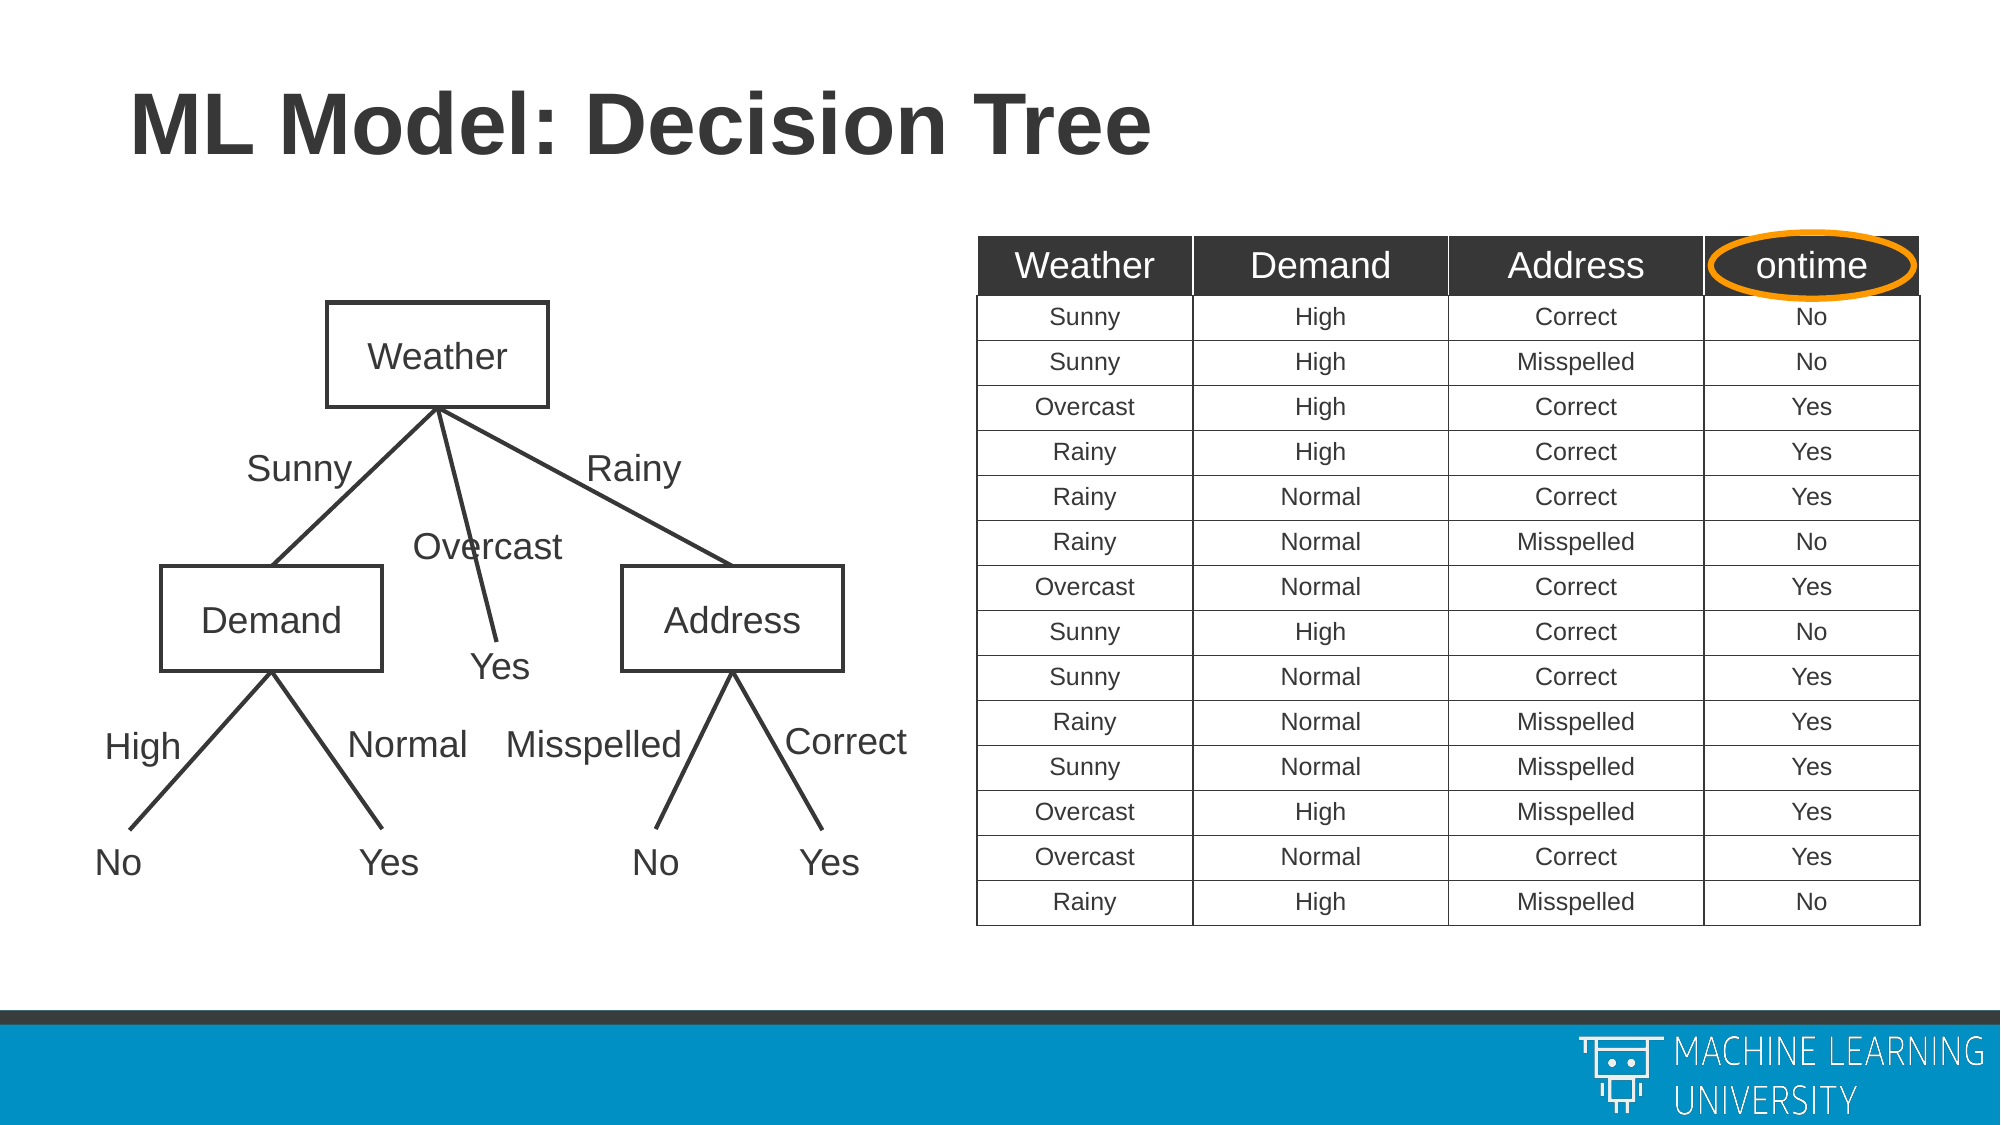

# ML Model: Decision Tree

| Weather | Demand | Address | ontime |
| --- | --- | --- | --- |
| Sunny | High | Correct | No |
| Sunny | High | Misspelled | No |
| Overcast | High | Correct | Yes |
| Rainy | High | Correct | Yes |
| Rainy | Normal | Correct | Yes |
| Rainy | Normal | Misspelled | No |
| Overcast | Normal | Correct | Yes |
| Sunny | High | Correct | No |
| Sunny | Normal | Correct | Yes |
| Rainy | Normal | Misspelled | Yes |
| Sunny | Normal | Misspelled | Yes |
| Overcast | High | Misspelled | Yes |
| Overcast | Normal | Correct | Yes |
| Rainy | High | Misspelled | No |
Weather
Address
Demand
Yes
No
Yes
No
Yes
Sunny
Rainy
Overcast
Correct
Normal
Misspelled
High